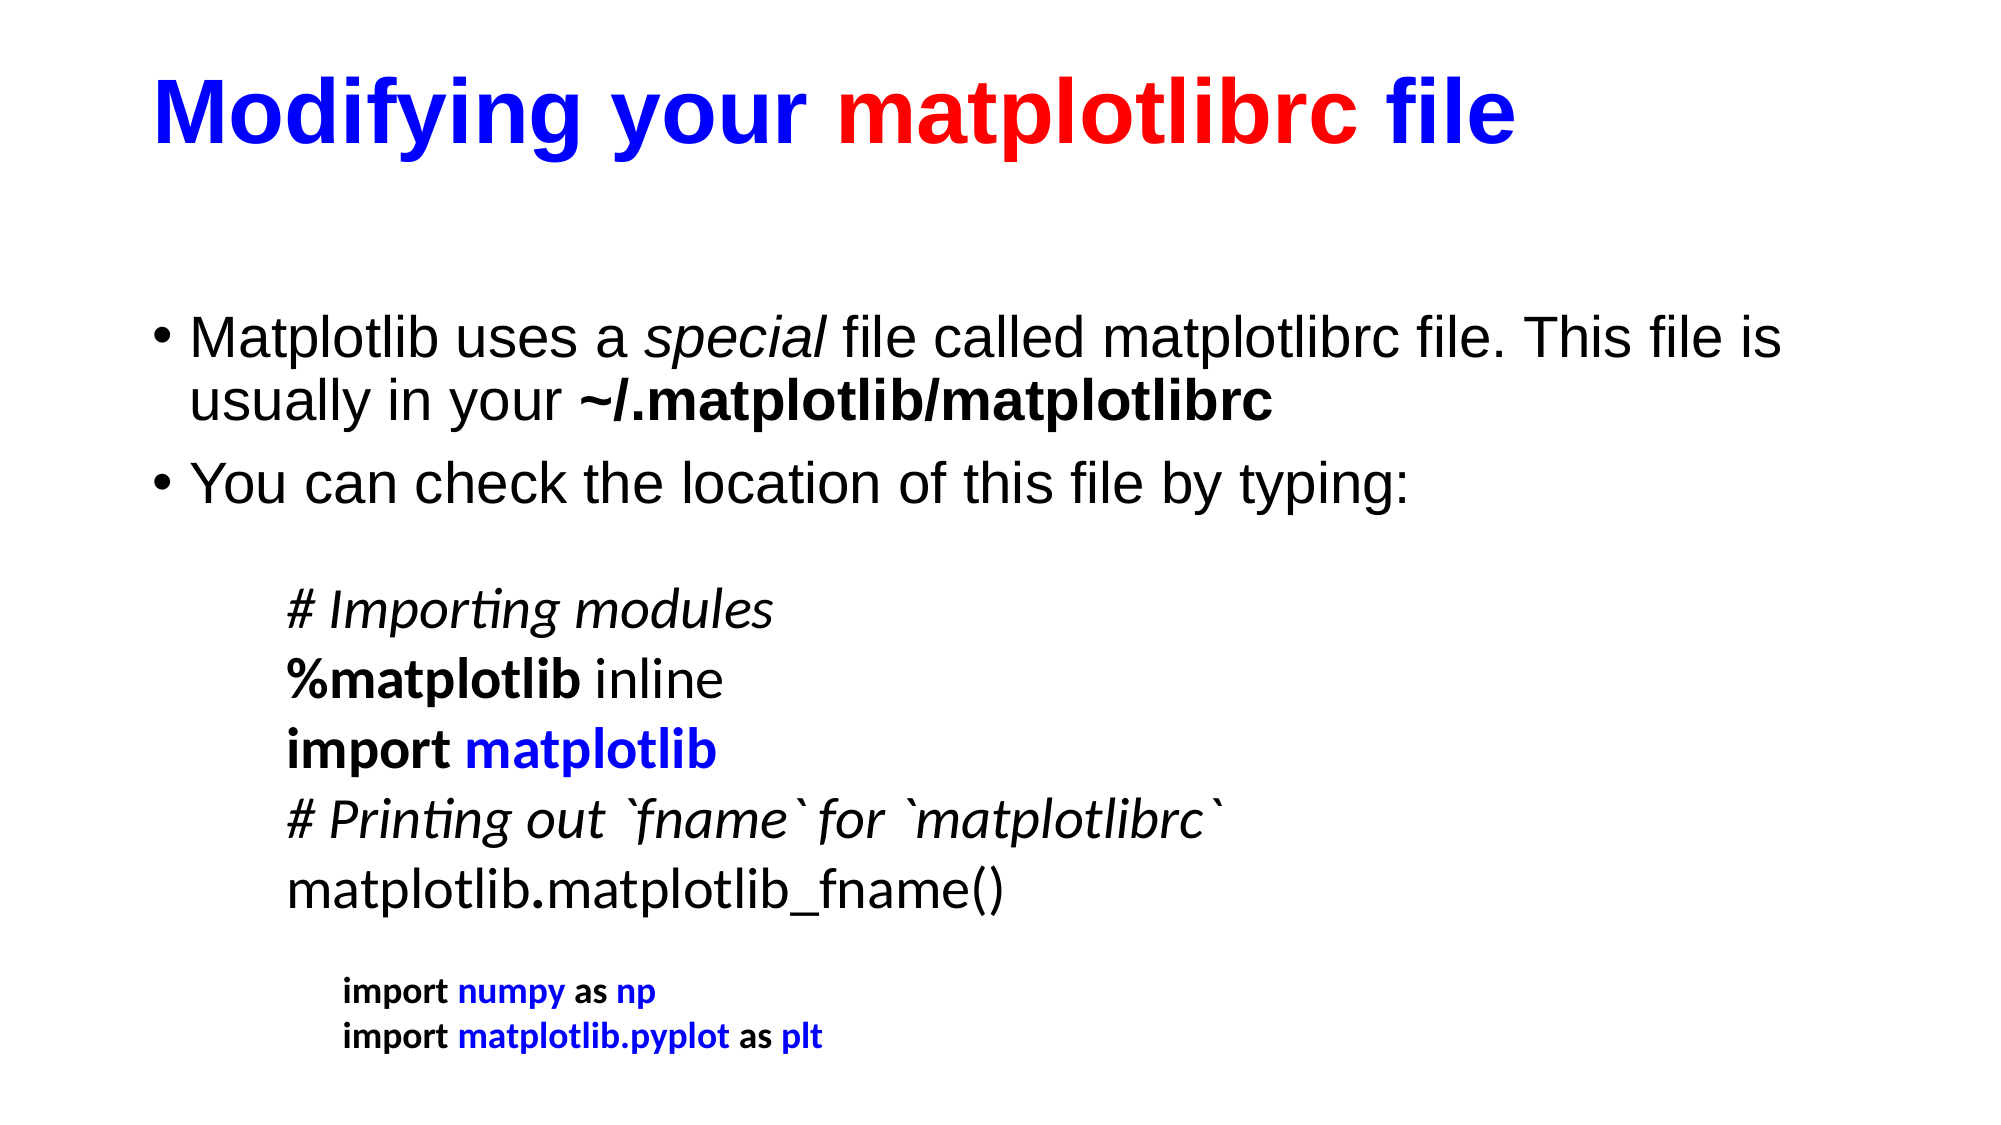

# Modifying your matplotlibrc file
Matplotlib uses a special file called matplotlibrc file. This file is usually in your ~/.matplotlib/matplotlibrc
You can check the location of this file by typing:

# Importing modules
%matplotlib inline
import matplotlib
# Printing out `fname` for `matplotlibrc` matplotlib.matplotlib_fname()
import numpy as np
import matplotlib.pyplot as plt